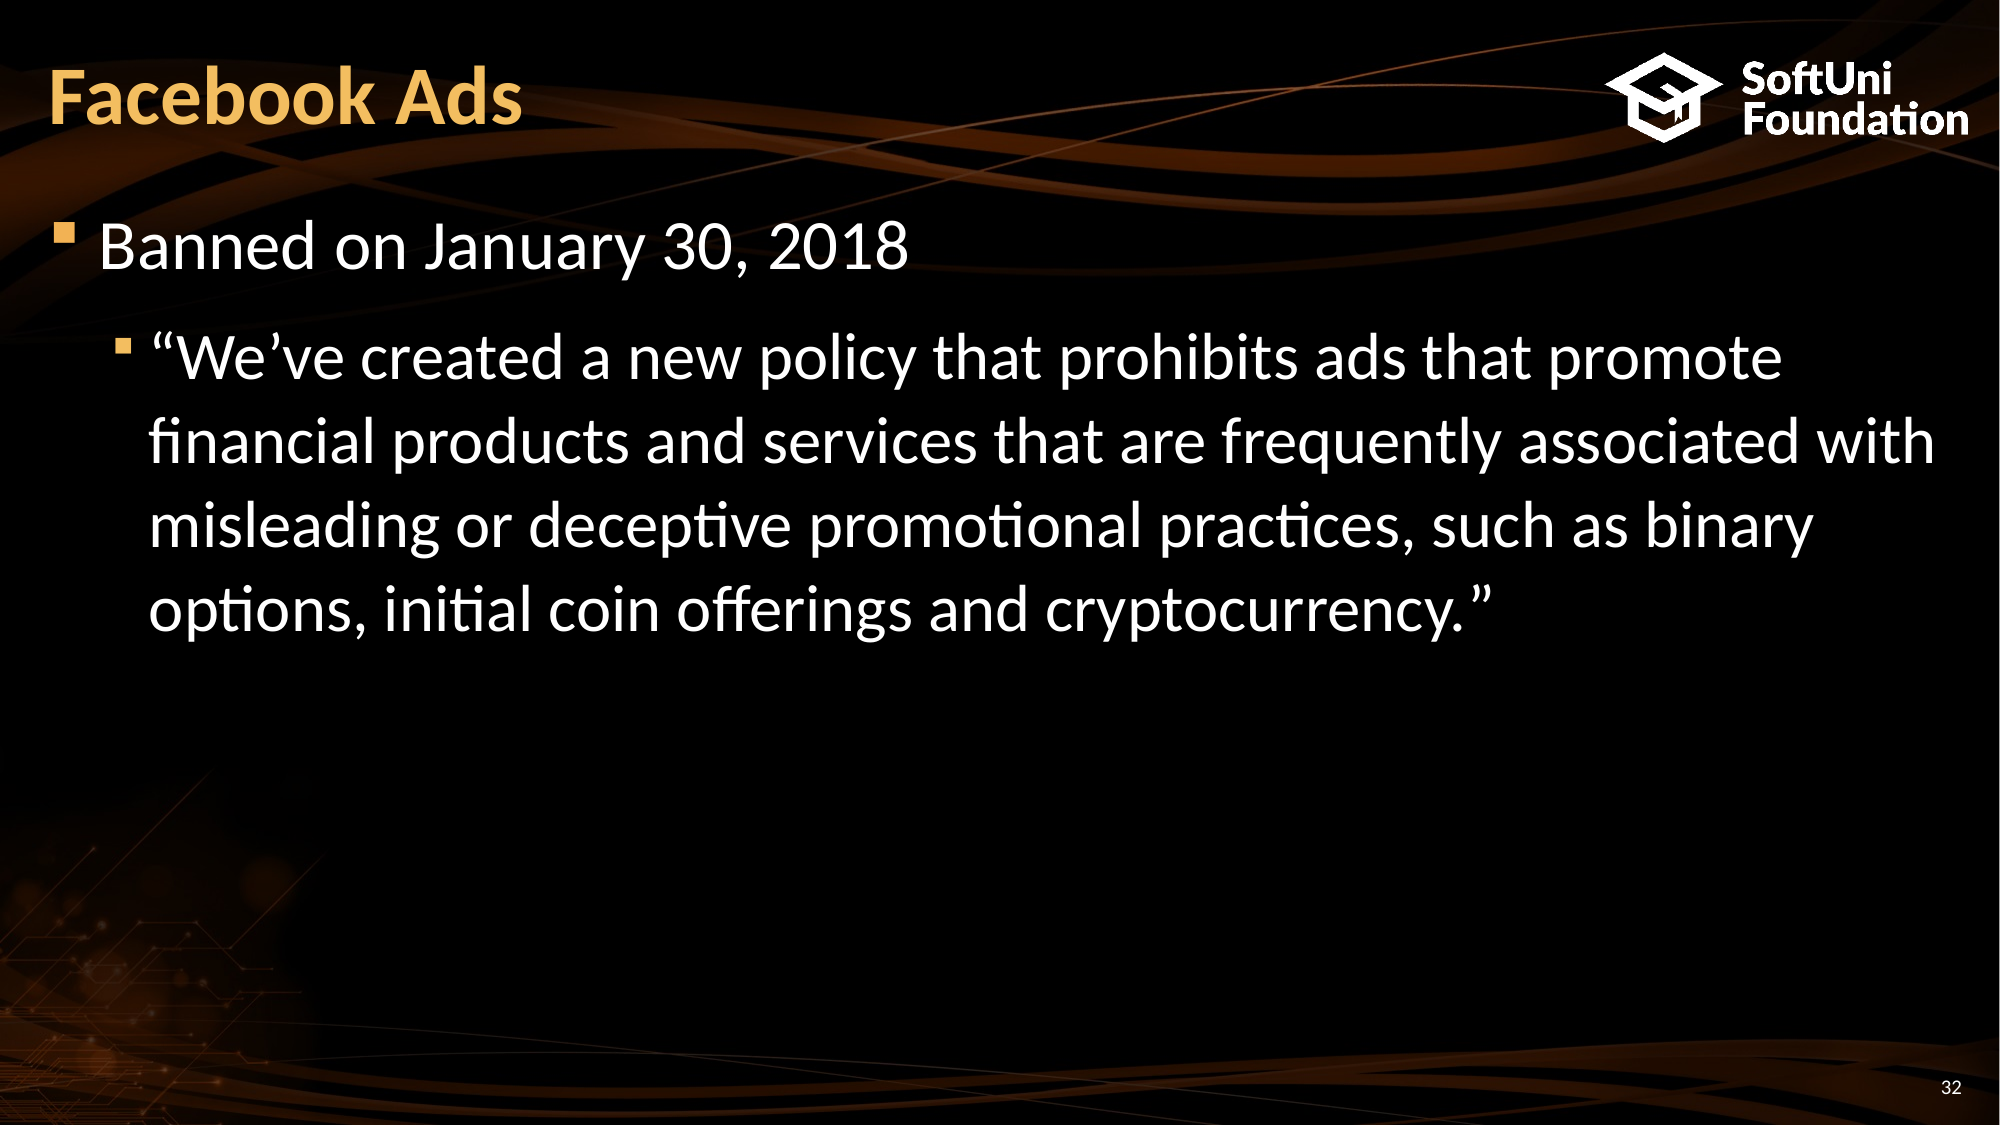

# Facebook Ads
Banned on January 30, 2018
“We’ve created a new policy that prohibits ads that promote financial products and services that are frequently associated with misleading or deceptive promotional practices, such as binary options, initial coin offerings and cryptocurrency.”

32